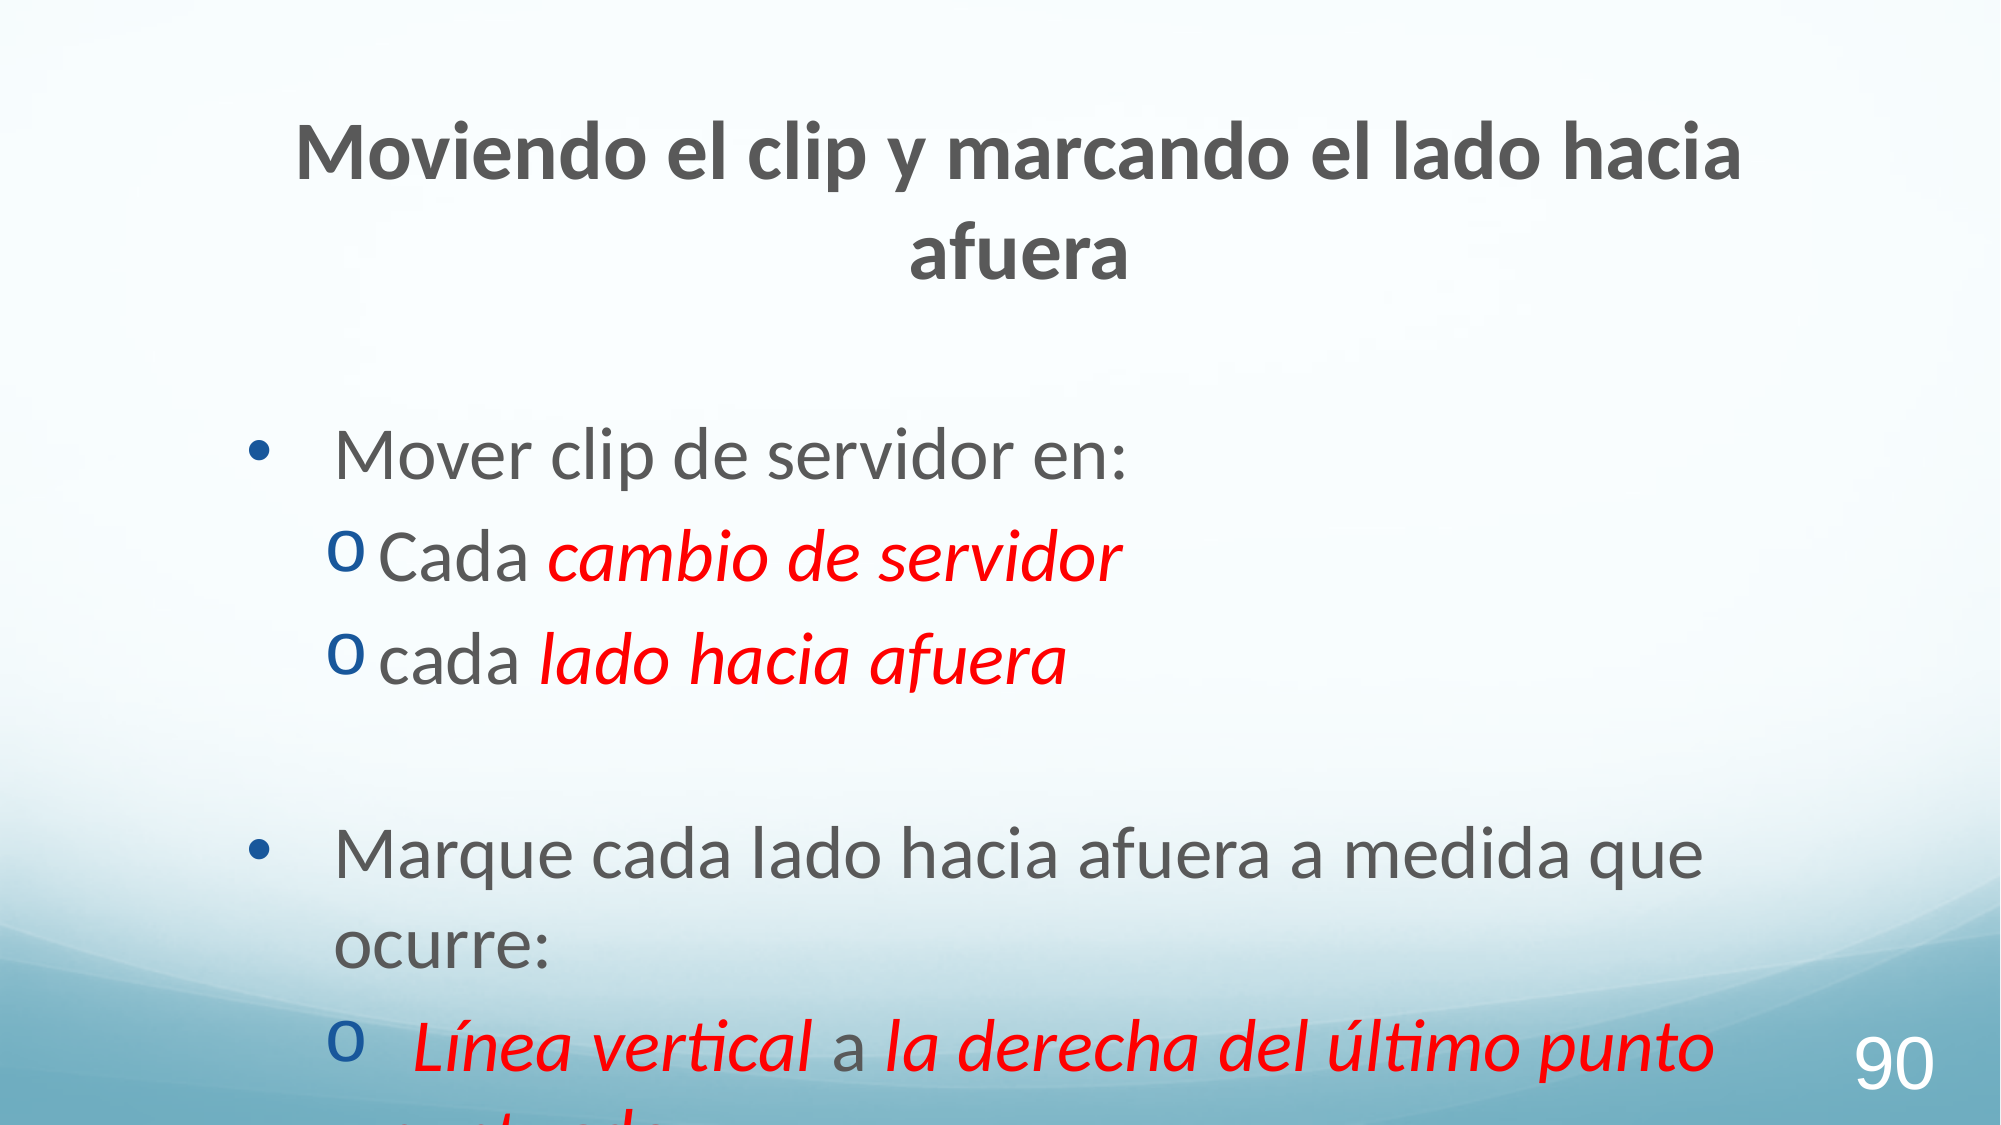

Moviendo el clip y marcando el lado hacia afuera

Mover clip de servidor en:
Cada cambio de servidor
cada lado hacia afuera

Marque cada lado hacia afuera a medida que ocurre:
  Línea vertical a la derecha del último punto puntuado
     (incluyendo 0)
90